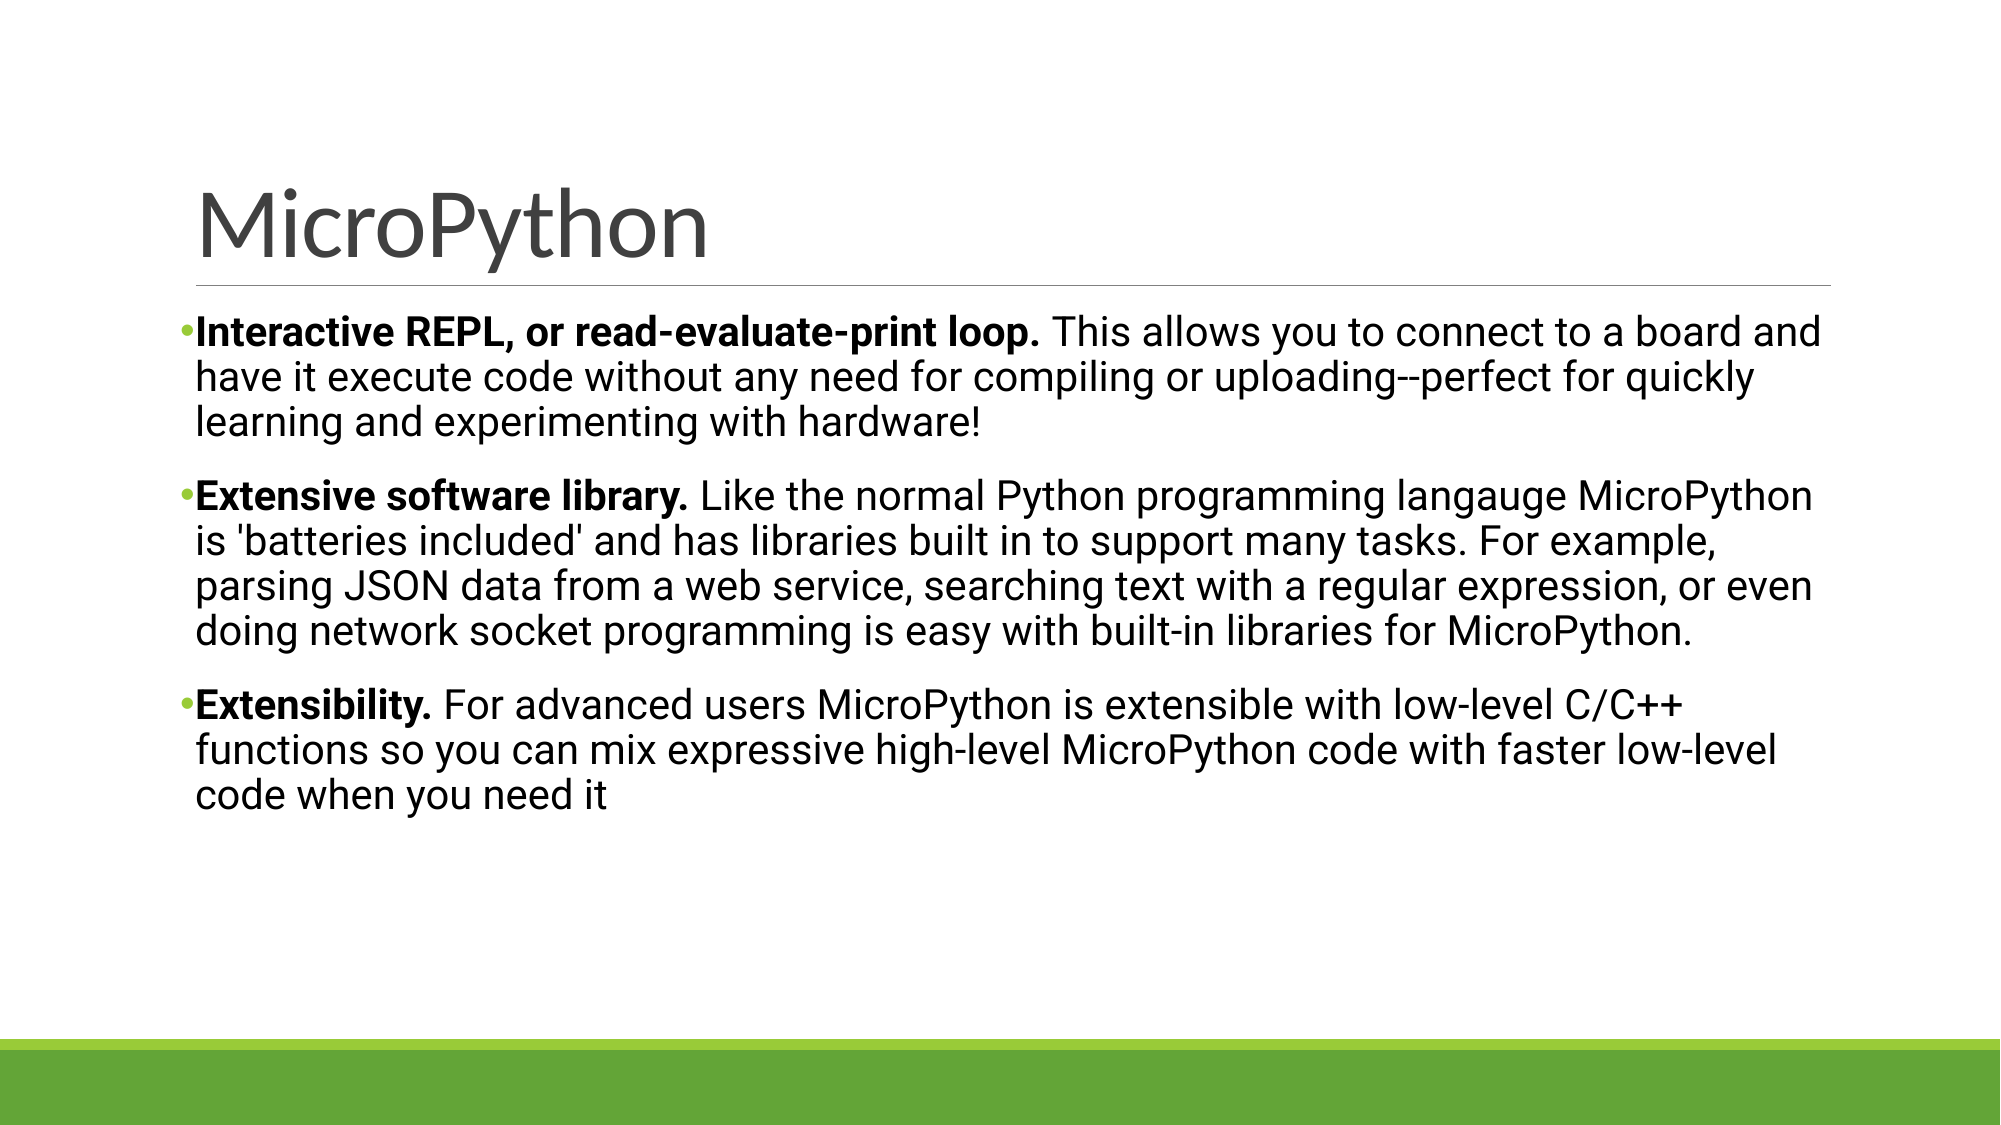

# MicroPython
Interactive REPL, or read-evaluate-print loop. This allows you to connect to a board and have it execute code without any need for compiling or uploading--perfect for quickly learning and experimenting with hardware!
Extensive software library. Like the normal Python programming langauge MicroPython is 'batteries included' and has libraries built in to support many tasks. For example, parsing JSON data from a web service, searching text with a regular expression, or even doing network socket programming is easy with built-in libraries for MicroPython.
Extensibility. For advanced users MicroPython is extensible with low-level C/C++ functions so you can mix expressive high-level MicroPython code with faster low-level code when you need it